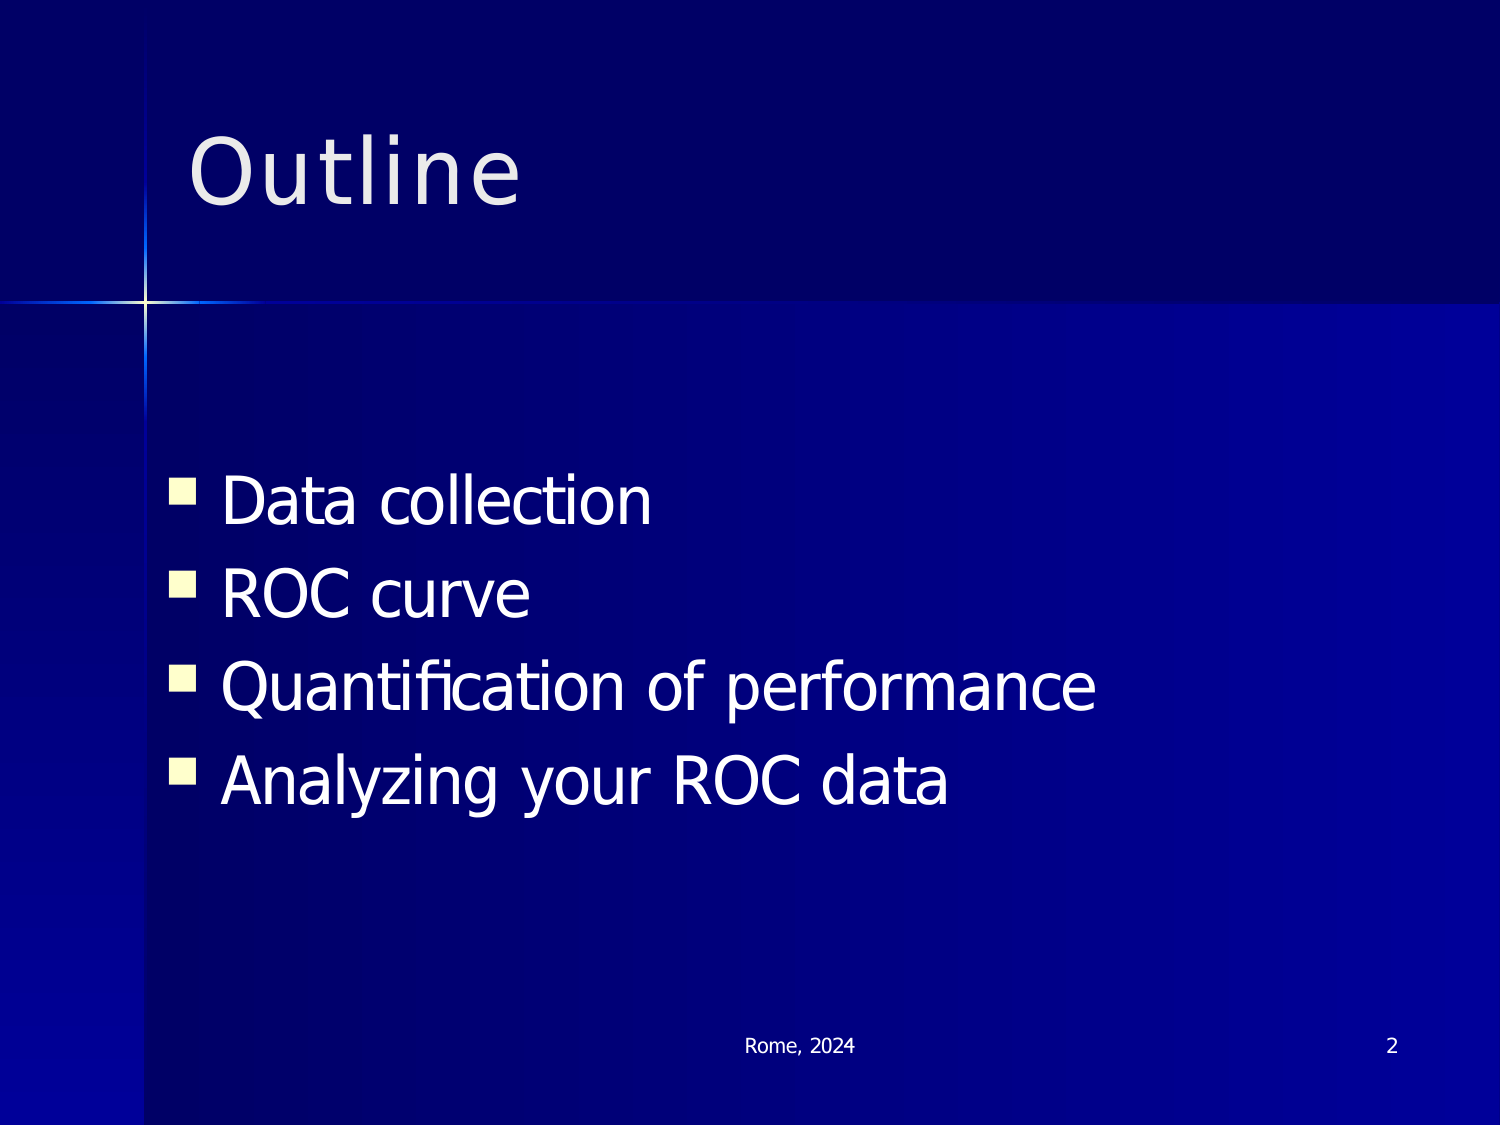

# Outline
Data collection
ROC curve
Quantification of performance
Analyzing your ROC data
Rome, 2024
2